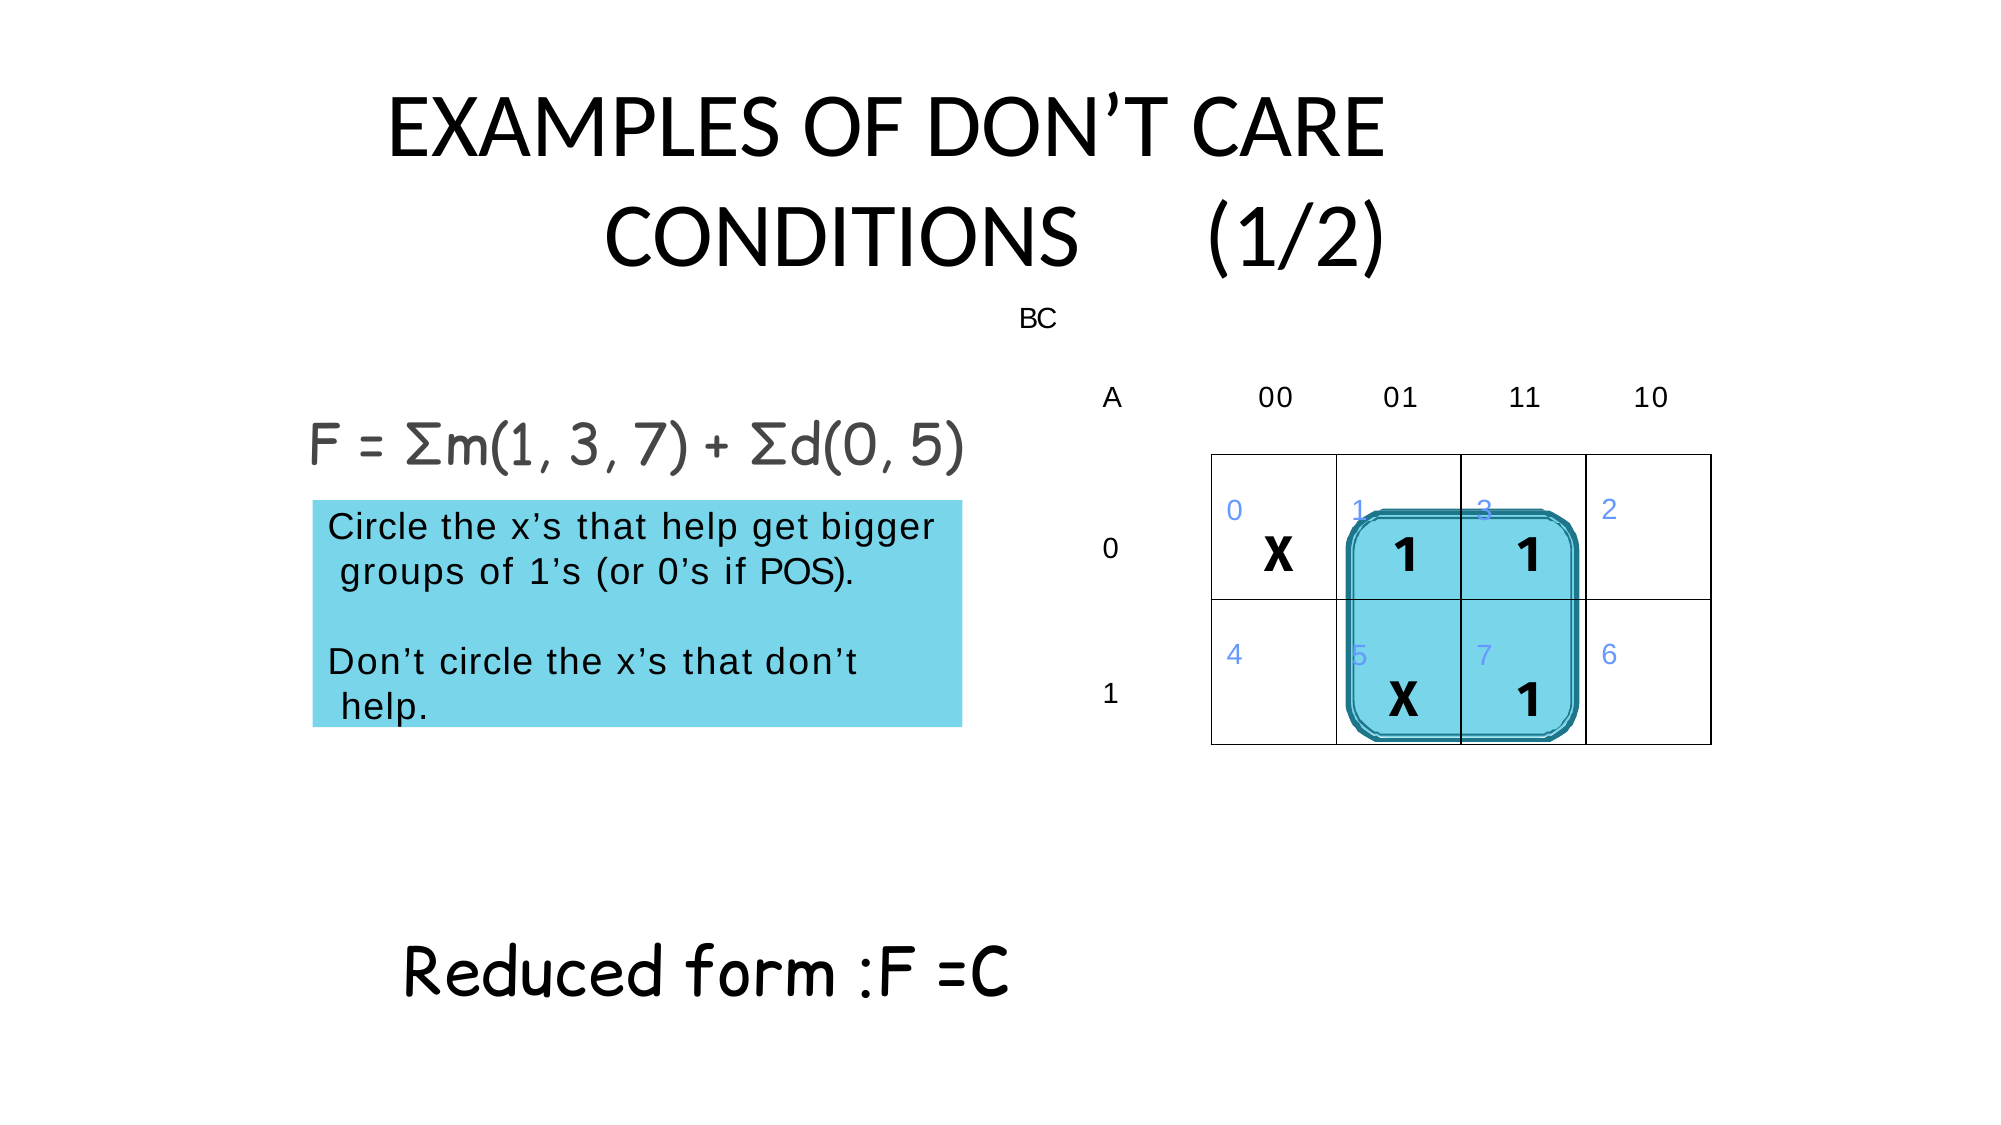

# EXAMPLES OF DON’T CARE  CONDITIONS	(1/2)
BC
A	00	01	11	10
F = ∑m(1, 3, 7) + ∑d(0, 5)
| 0 X | 1 1 | 3 1 | 2 |
| --- | --- | --- | --- |
| 4 | 5 X | 7 1 | 6 |
Circle the x’s that help get bigger  groups of 1’s (or 0’s if POS).
Don’t circle the x’s that don’t  help.

0
1
Reduced form :F =C